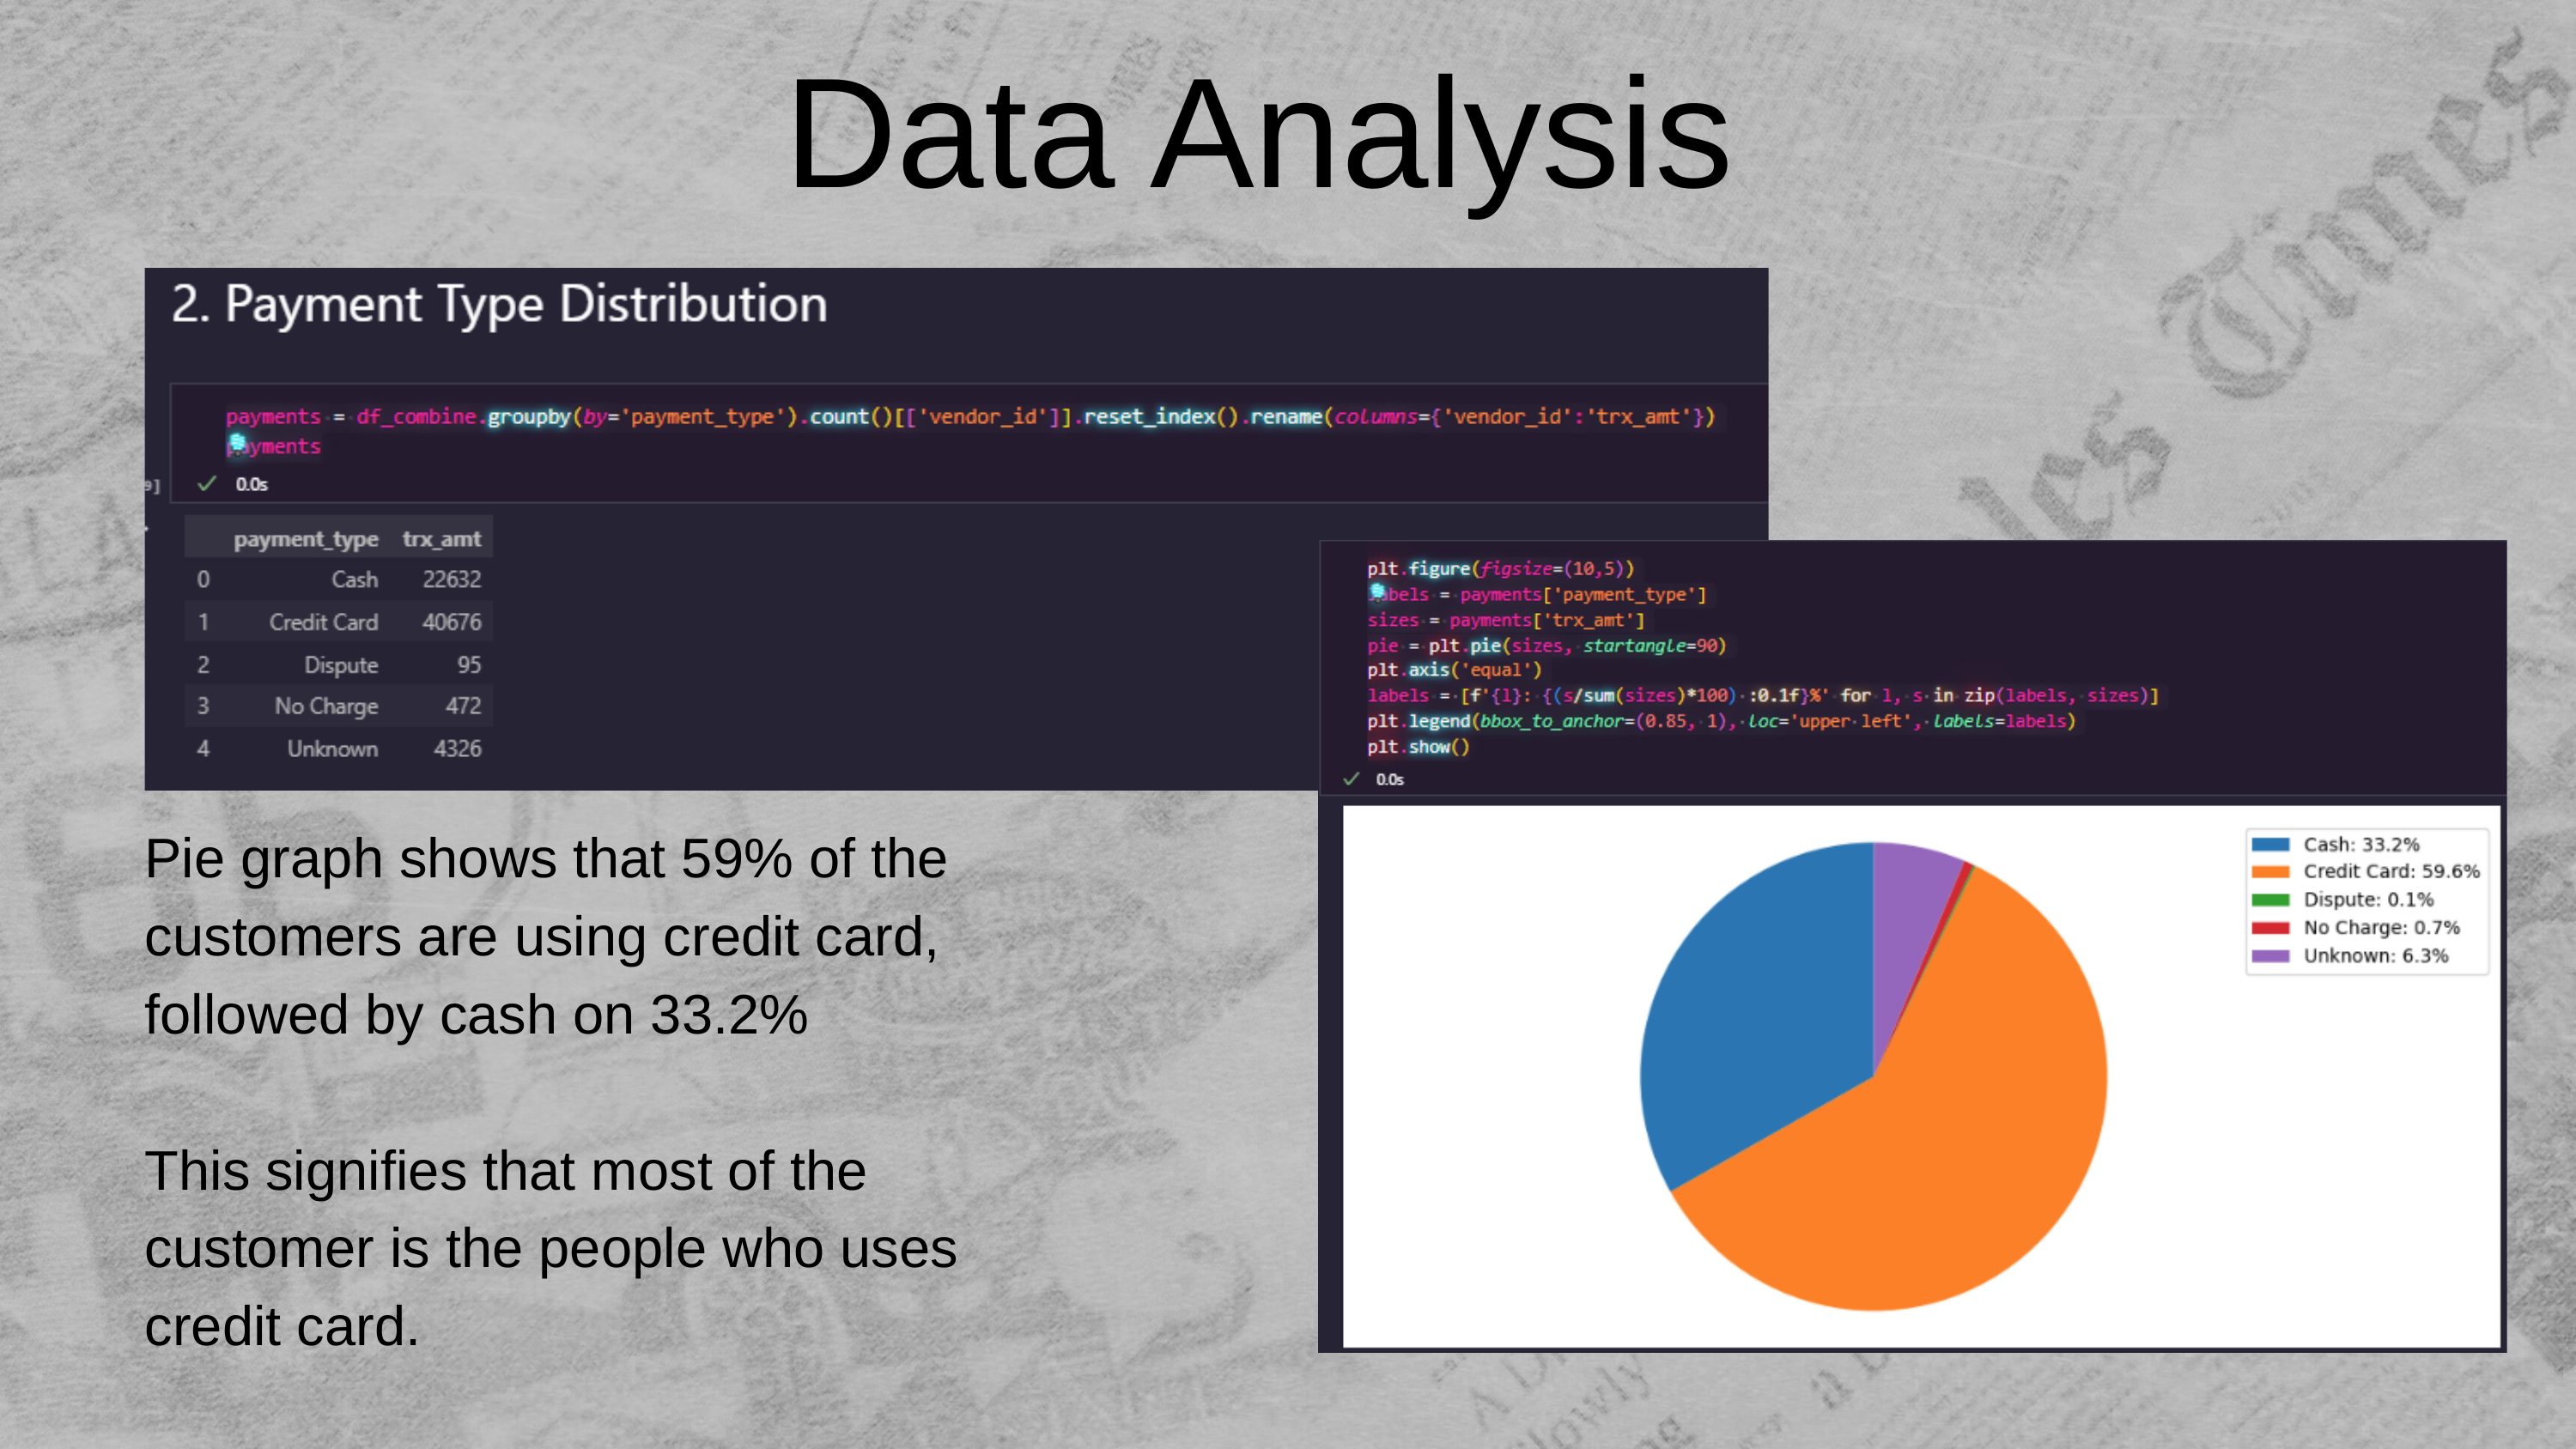

Data Analysis

Pie graph shows that 59% of the customers are using credit card, followed by cash on 33.2%

This signifies that most of the customer is the people who uses credit card.